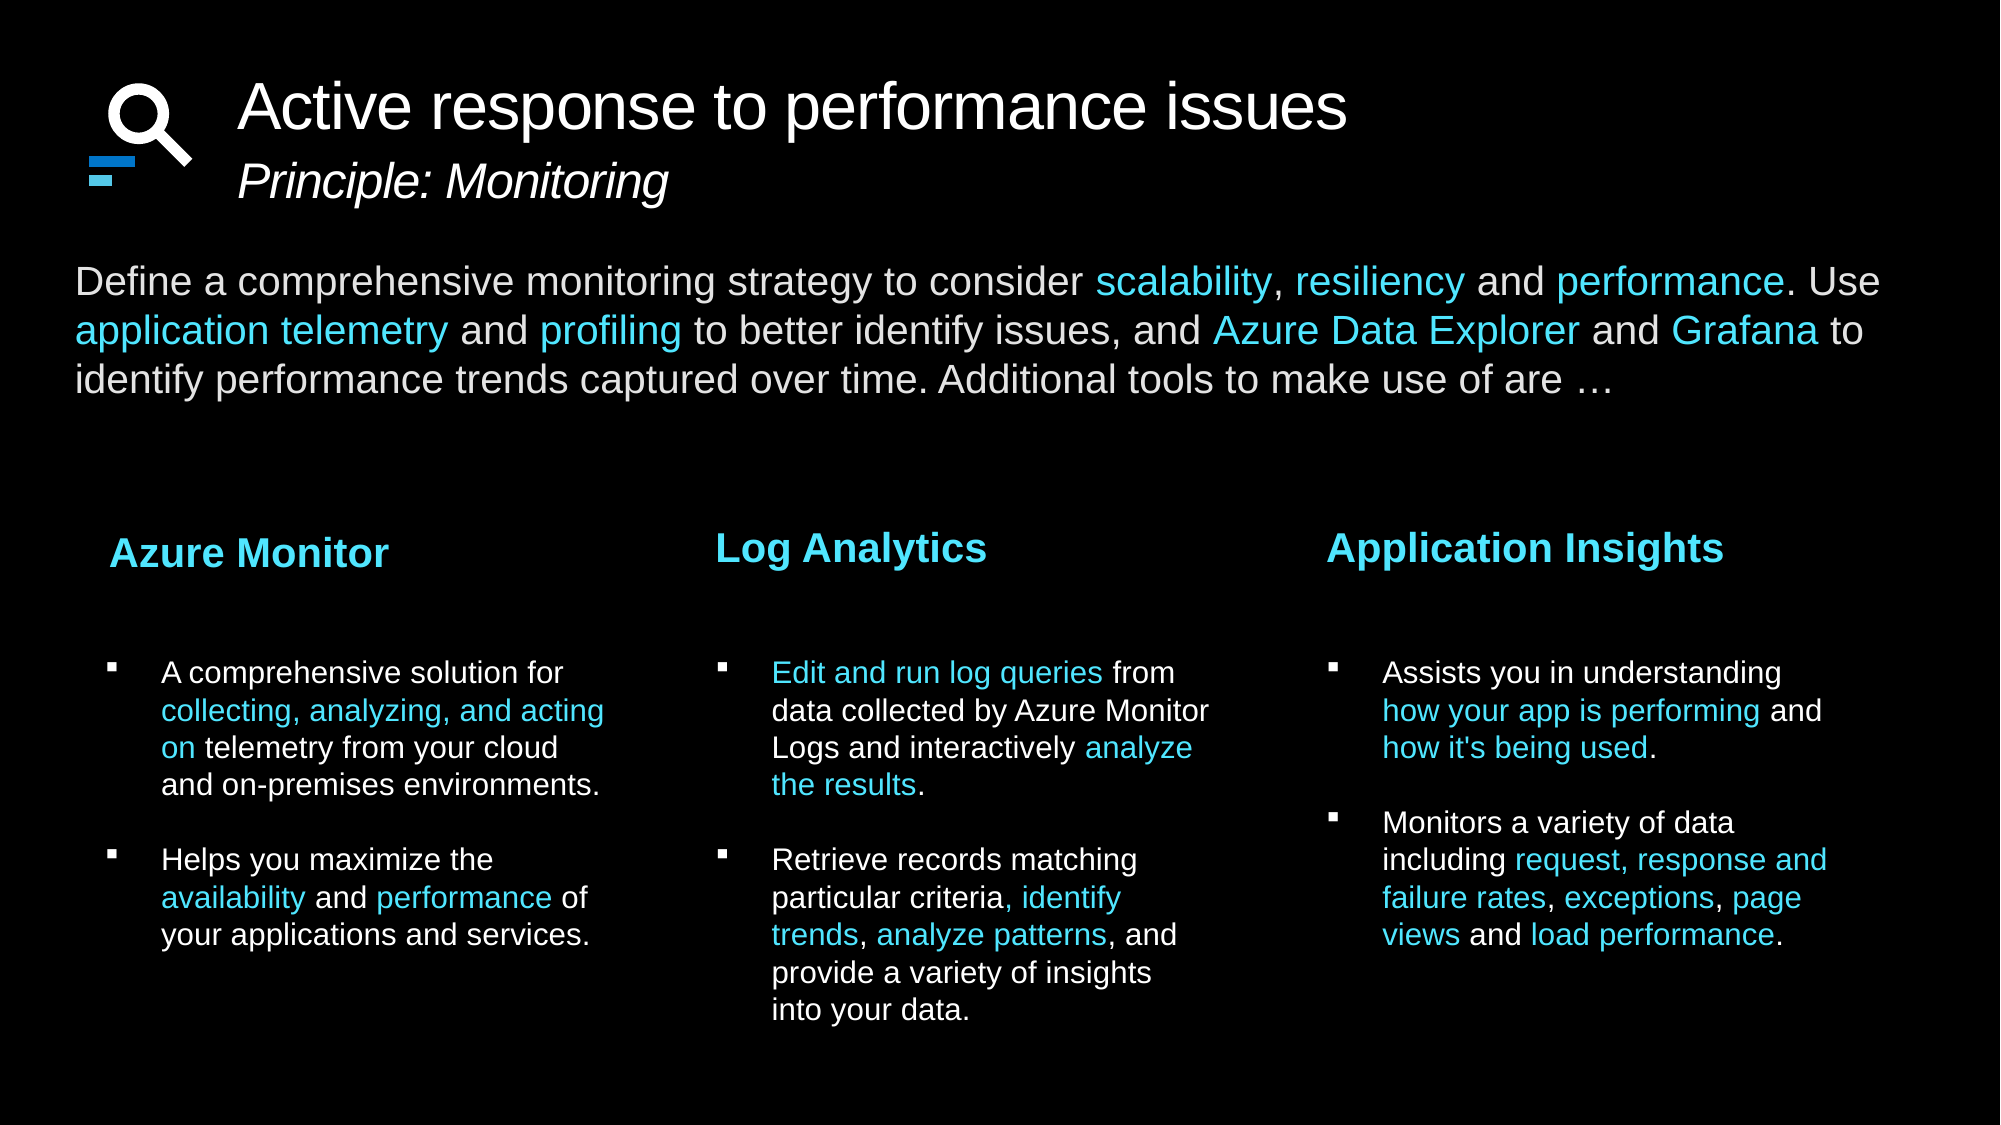

# Active response to performance issues Principle: Monitoring

Define a comprehensive monitoring strategy to consider scalability, resiliency and performance. Use application telemetry and profiling to better identify issues, and Azure Data Explorer and Grafana to identify performance trends captured over time. Additional tools to make use of are …
Log Analytics
Application Insights
Azure Monitor
A comprehensive solution for collecting, analyzing, and acting on telemetry from your cloud and on-premises environments.

Helps you maximize the availability and performance of your applications and services.
Edit and run log queries from data collected by Azure Monitor Logs and interactively analyze the results.

Retrieve records matching particular criteria, identify trends, analyze patterns, and provide a variety of insights
into your data.
Assists you in understanding how your app is performing and how it's being used.

Monitors a variety of data including request, response and failure rates, exceptions, page views and load performance.